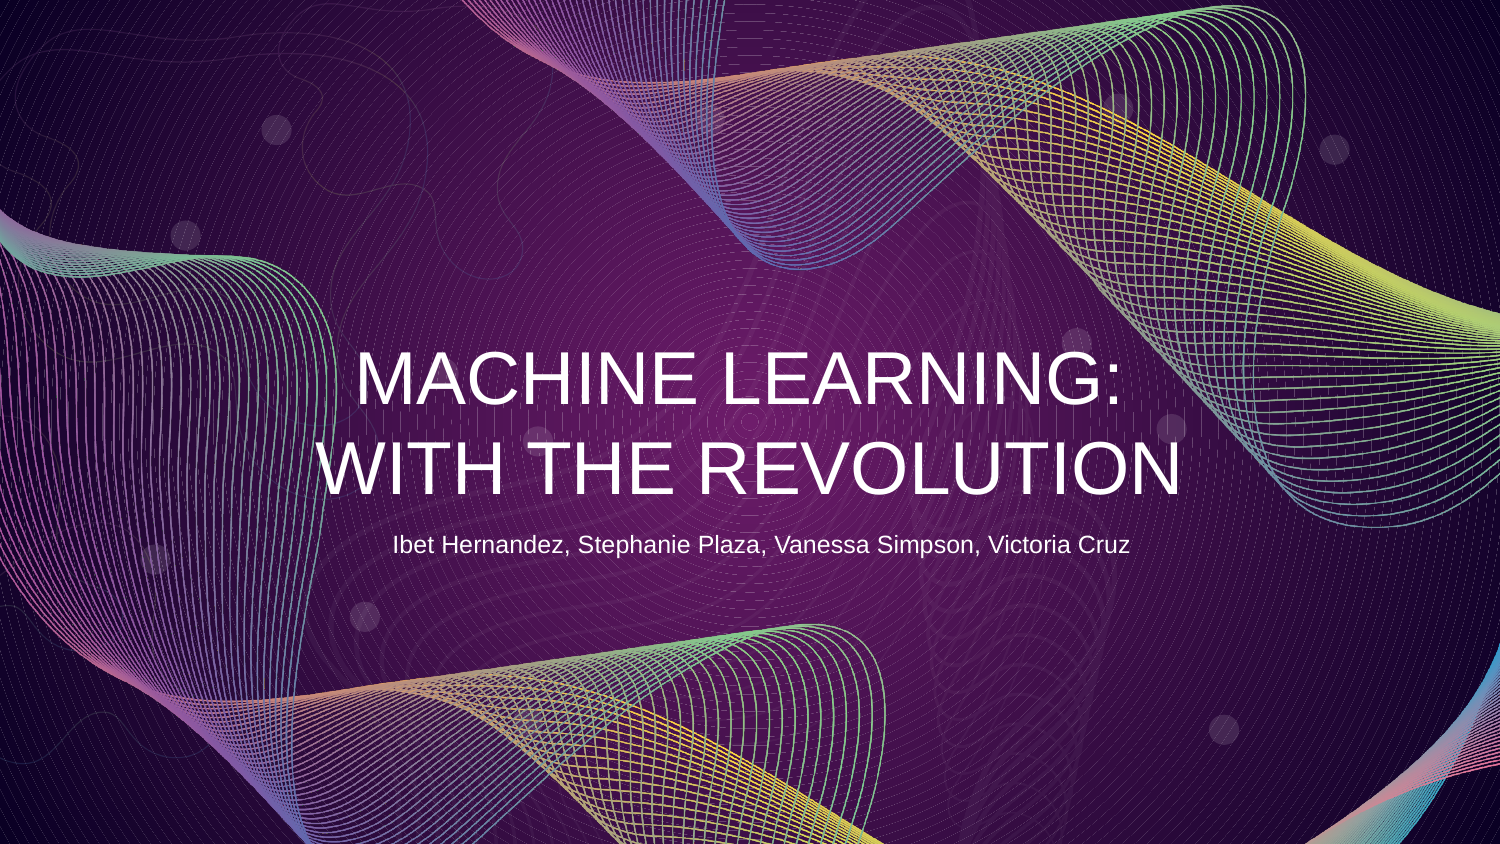

# MACHINE LEARNING: WITH THE REVOLUTION
Ibet Hernandez, Stephanie Plaza, Vanessa Simpson, Victoria Cruz